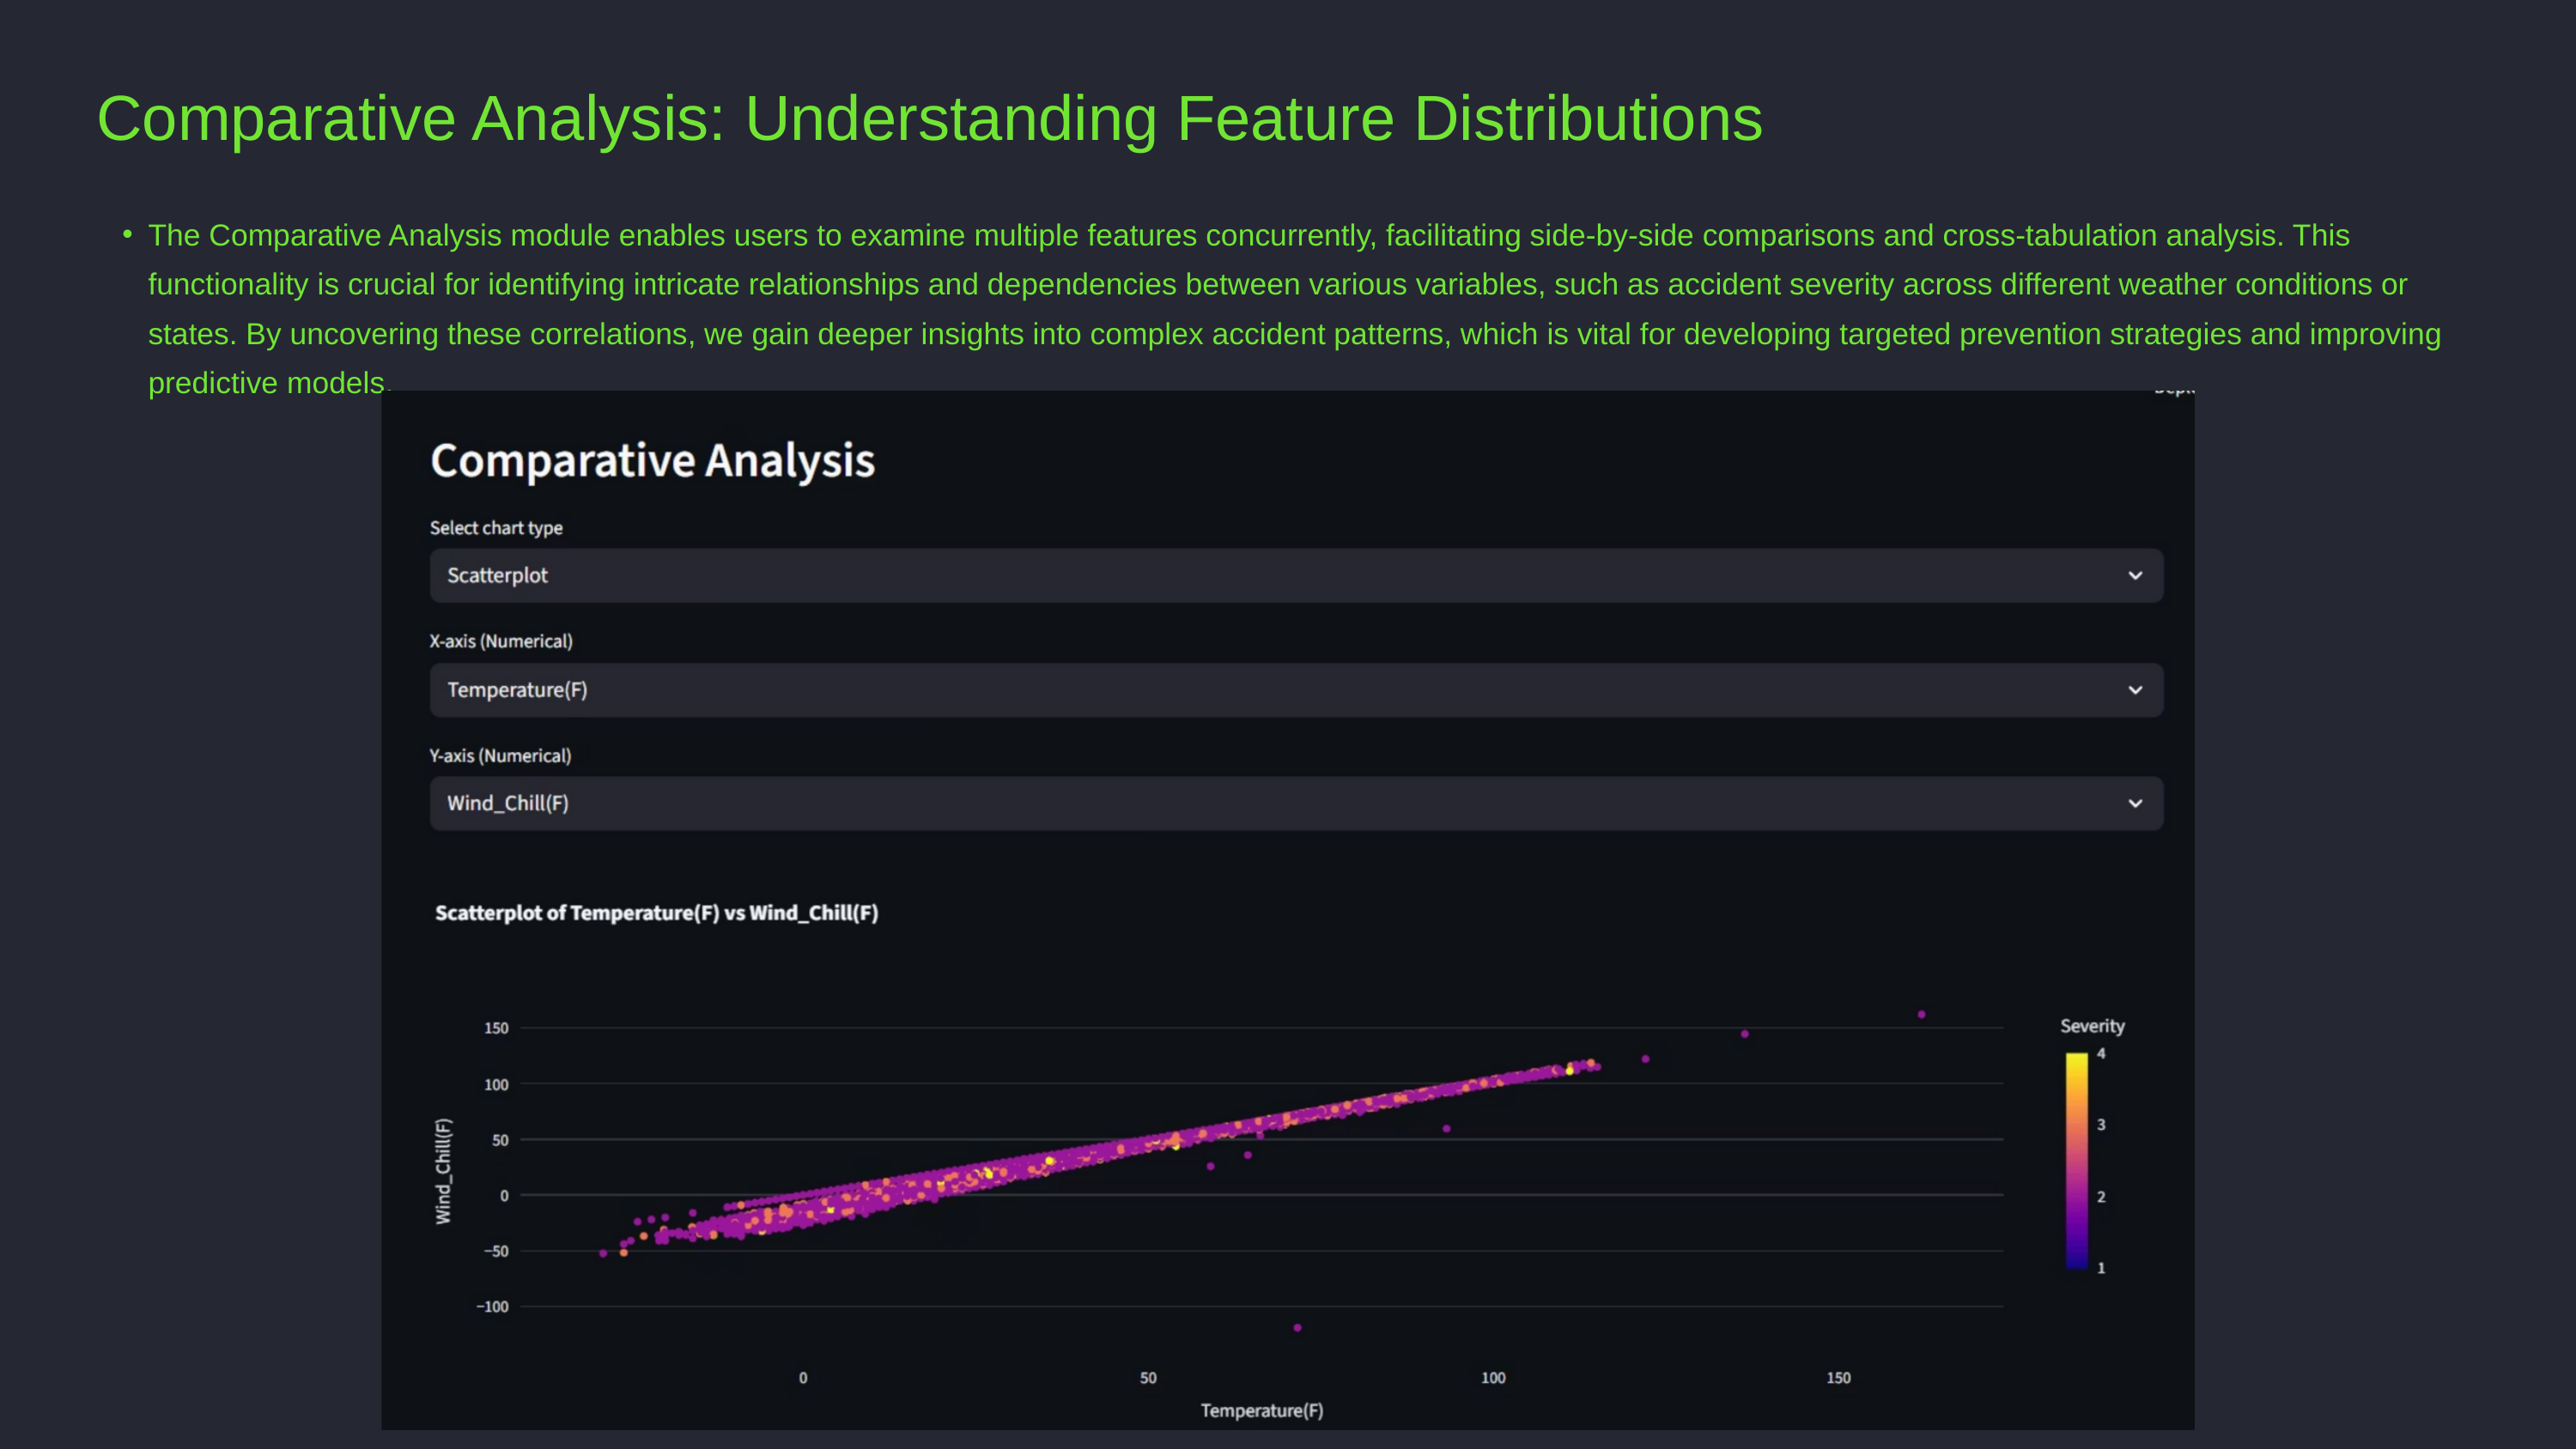

Comparative Analysis: Understanding Feature Distributions
The Comparative Analysis module enables users to examine multiple features concurrently, facilitating side-by-side comparisons and cross-tabulation analysis. This functionality is crucial for identifying intricate relationships and dependencies between various variables, such as accident severity across different weather conditions or states. By uncovering these correlations, we gain deeper insights into complex accident patterns, which is vital for developing targeted prevention strategies and improving predictive models.